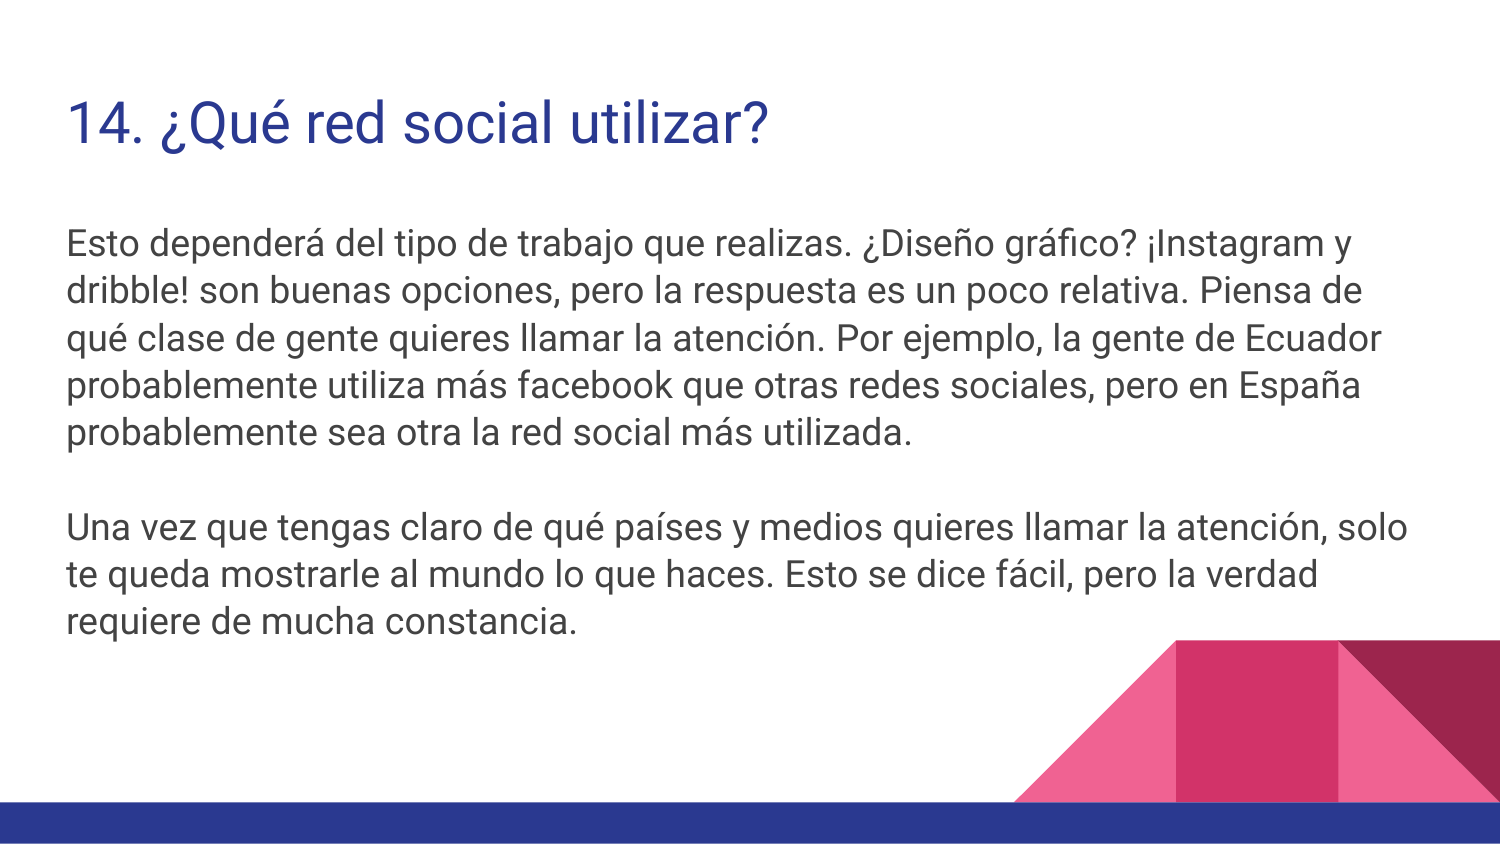

# 14. ¿Qué red social utilizar?
Esto dependerá del tipo de trabajo que realizas. ¿Diseño gráfico? ¡Instagram y dribble! son buenas opciones, pero la respuesta es un poco relativa. Piensa de qué clase de gente quieres llamar la atención. Por ejemplo, la gente de Ecuador probablemente utiliza más facebook que otras redes sociales, pero en España probablemente sea otra la red social más utilizada.

Una vez que tengas claro de qué países y medios quieres llamar la atención, solo te queda mostrarle al mundo lo que haces. Esto se dice fácil, pero la verdad requiere de mucha constancia.